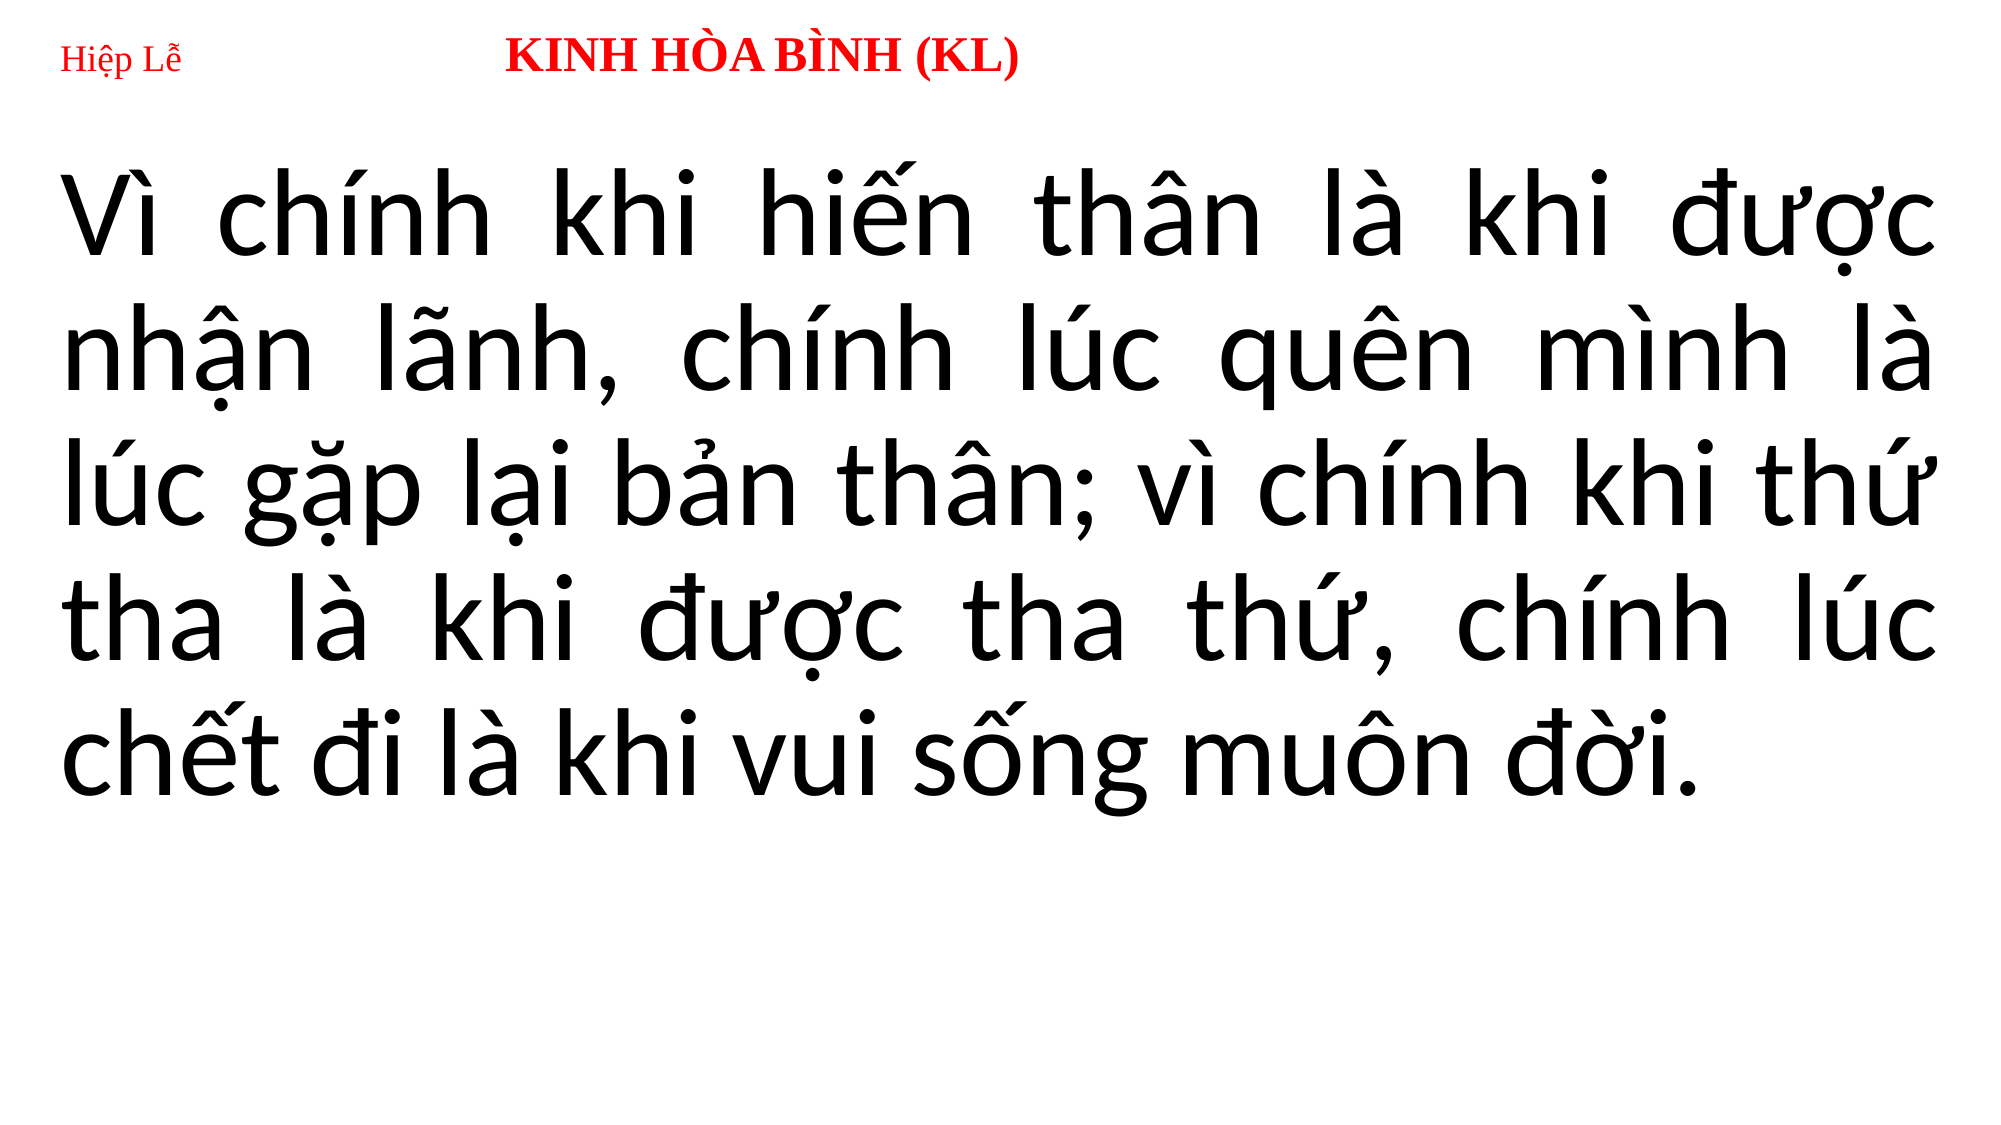

# Hiệp Lễ                                  KINH HÒA BÌNH (KL)
Vì chính khi hiến thân là khi được nhận lãnh, chính lúc quên mình là lúc gặp lại bản thân; vì chính khi thứ tha là khi được tha thứ, chính lúc chết đi là khi vui sống muôn đời.